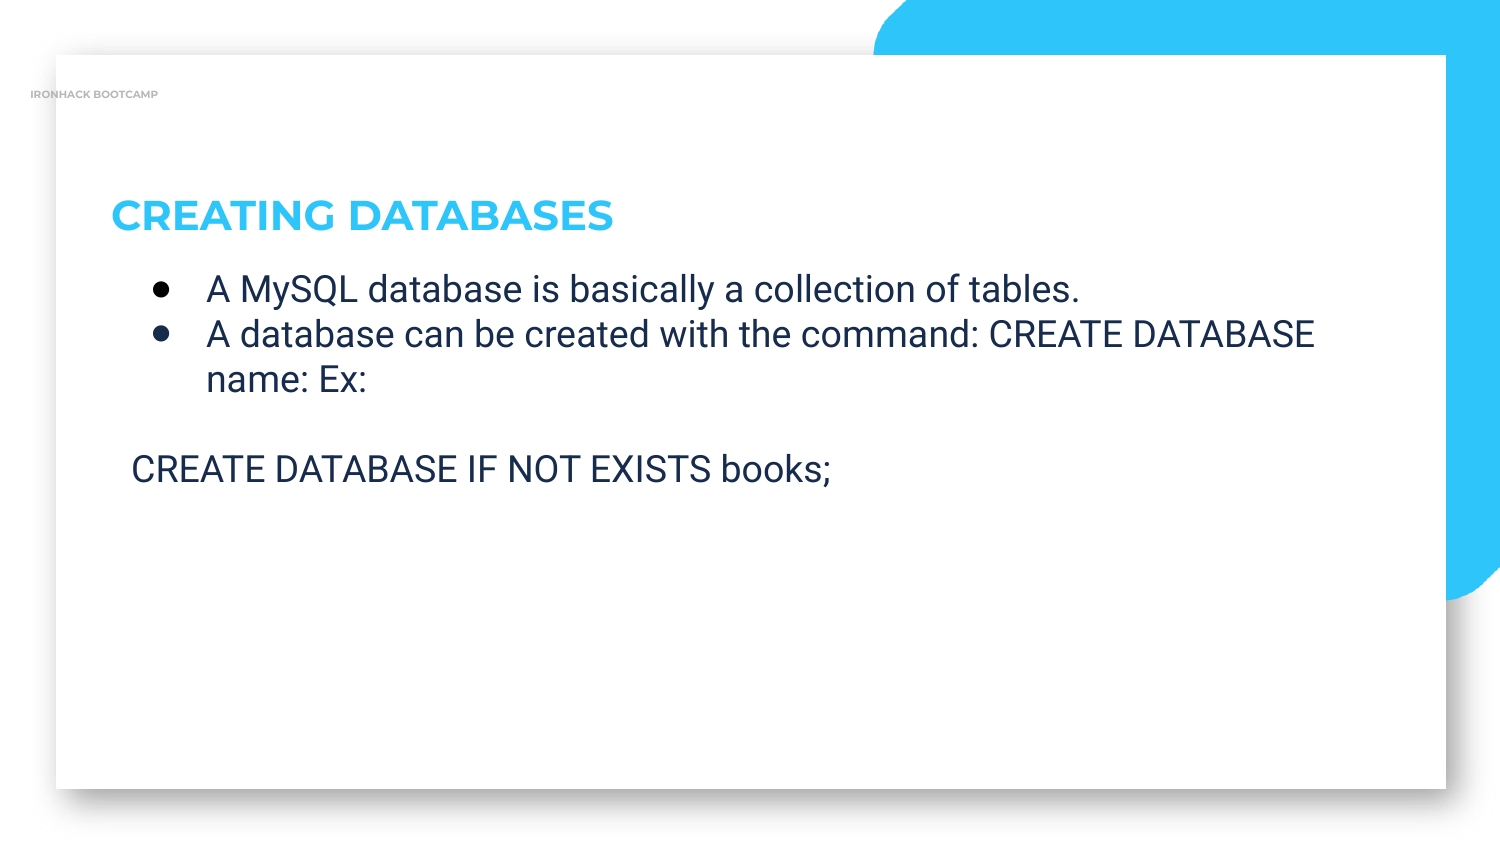

IRONHACK BOOTCAMP
CREATING DATABASES
A MySQL database is basically a collection of tables.
A database can be created with the command: CREATE DATABASE name: Ex:

CREATE DATABASE IF NOT EXISTS books;